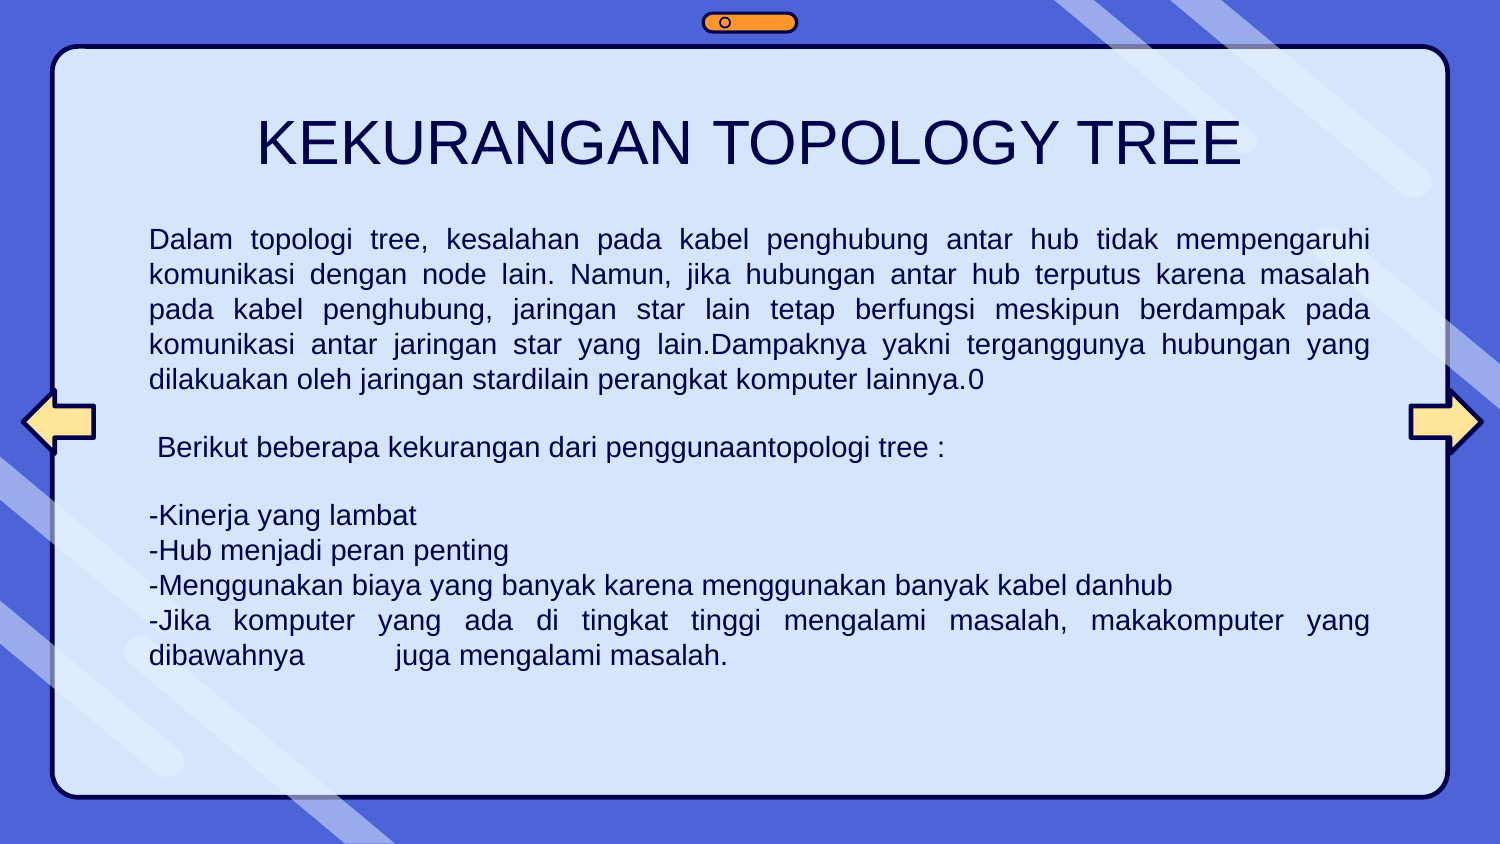

KEKURANGAN TOPOLOGY TREE
Dalam topologi tree, kesalahan pada kabel penghubung antar hub tidak mempengaruhi komunikasi dengan node lain. Namun, jika hubungan antar hub terputus karena masalah pada kabel penghubung, jaringan star lain tetap berfungsi meskipun berdampak pada komunikasi antar jaringan star yang lain.Dampaknya yakni terganggunya hubungan yang dilakuakan oleh jaringan stardilain perangkat komputer lainnya.0
 Berikut beberapa kekurangan dari penggunaantopologi tree :
-Kinerja yang lambat
-Hub menjadi peran penting
-Menggunakan biaya yang banyak karena menggunakan banyak kabel danhub
-Jika komputer yang ada di tingkat tinggi mengalami masalah, makakomputer yang dibawahnya           juga mengalami masalah.